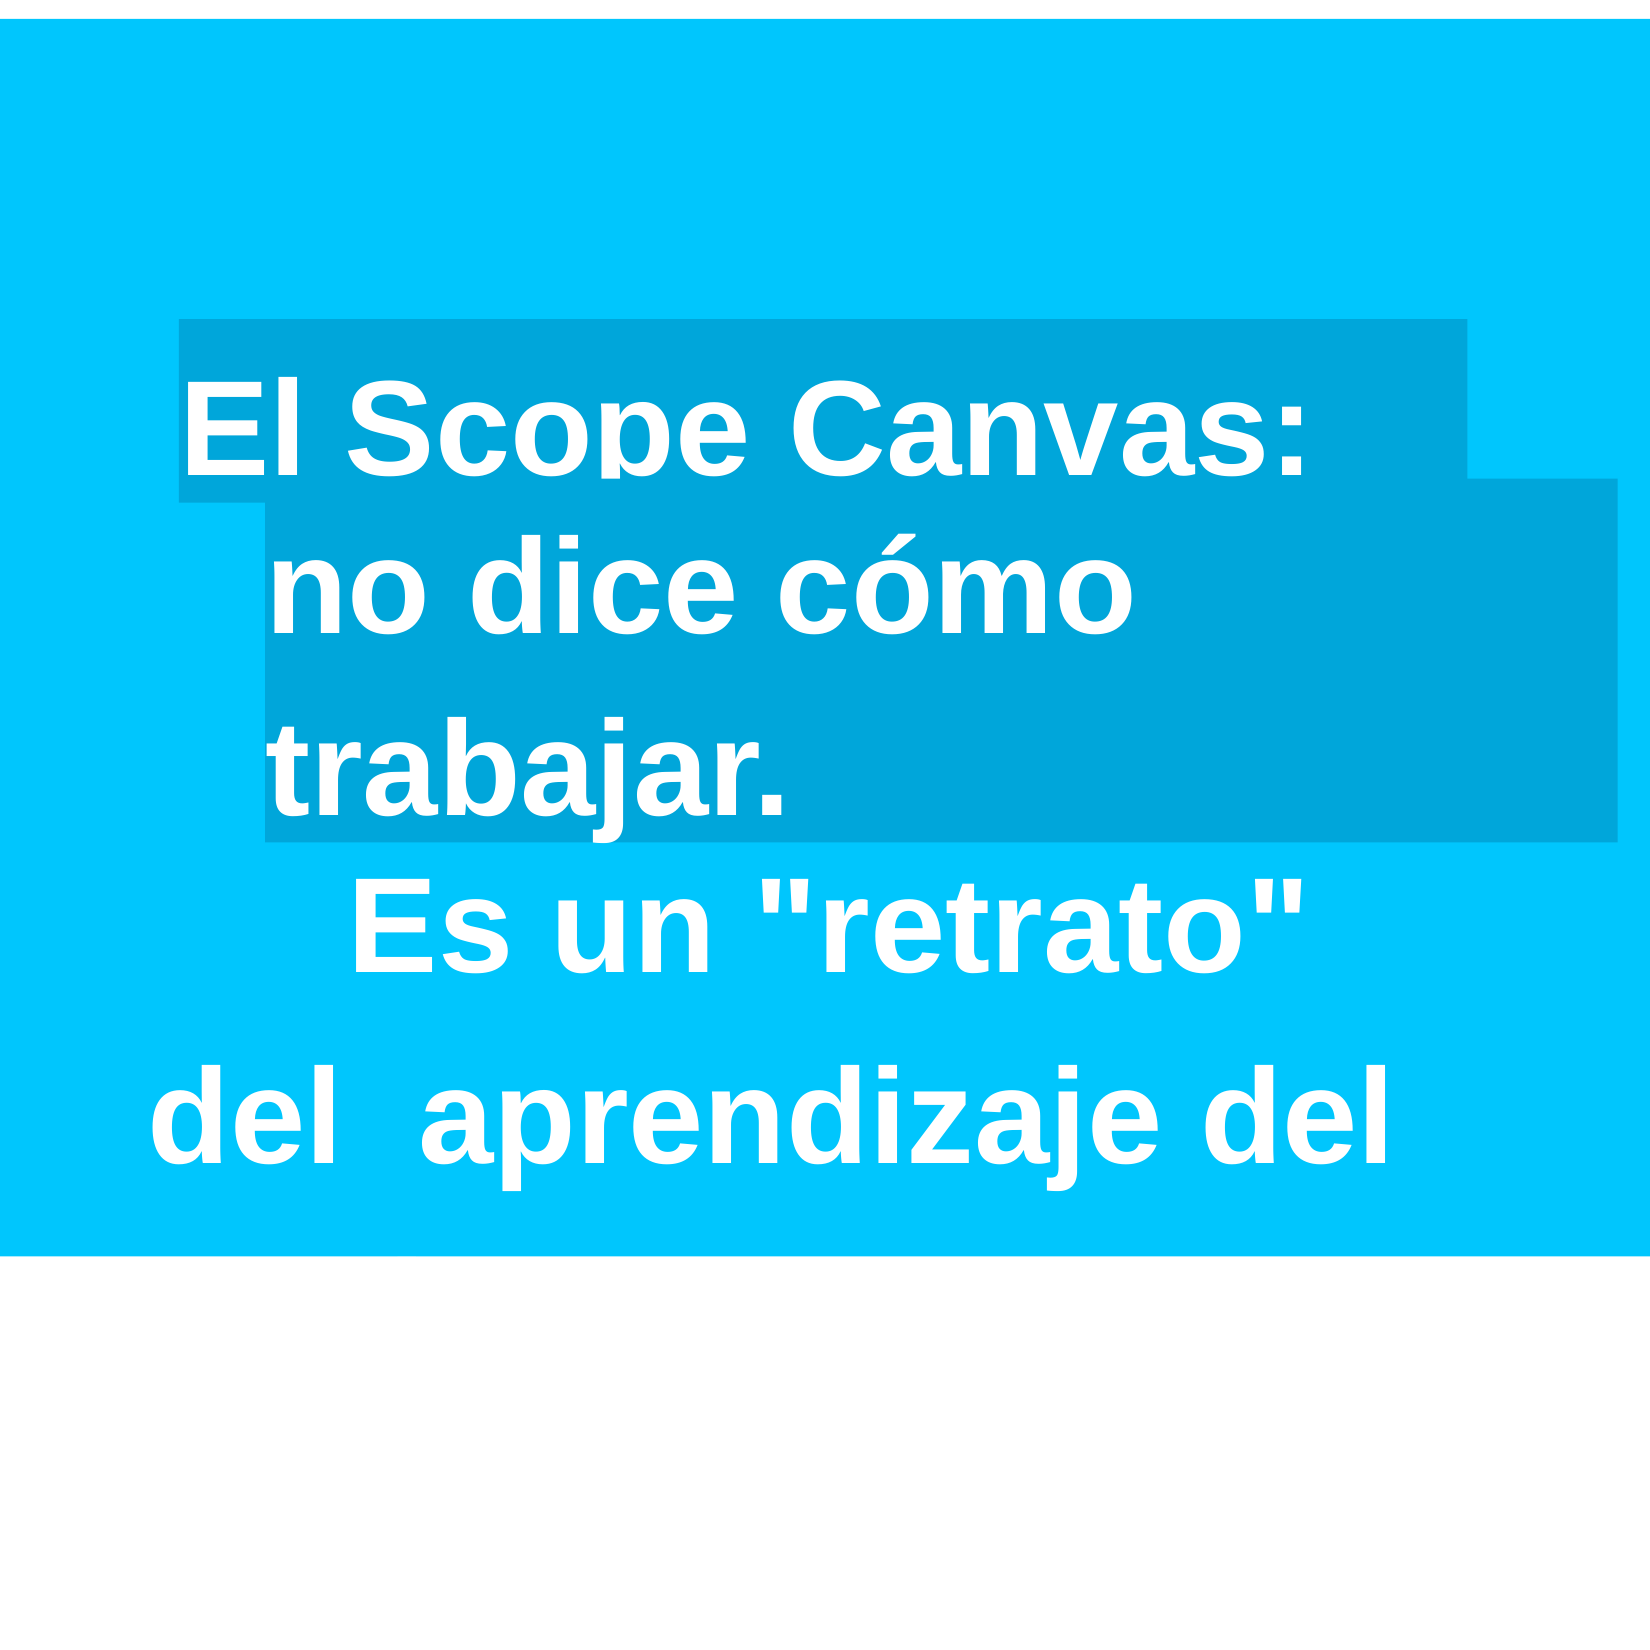

El Scope Canvas:
no dice cómo trabajar.

Es un "retrato" del  aprendizaje del equipo.